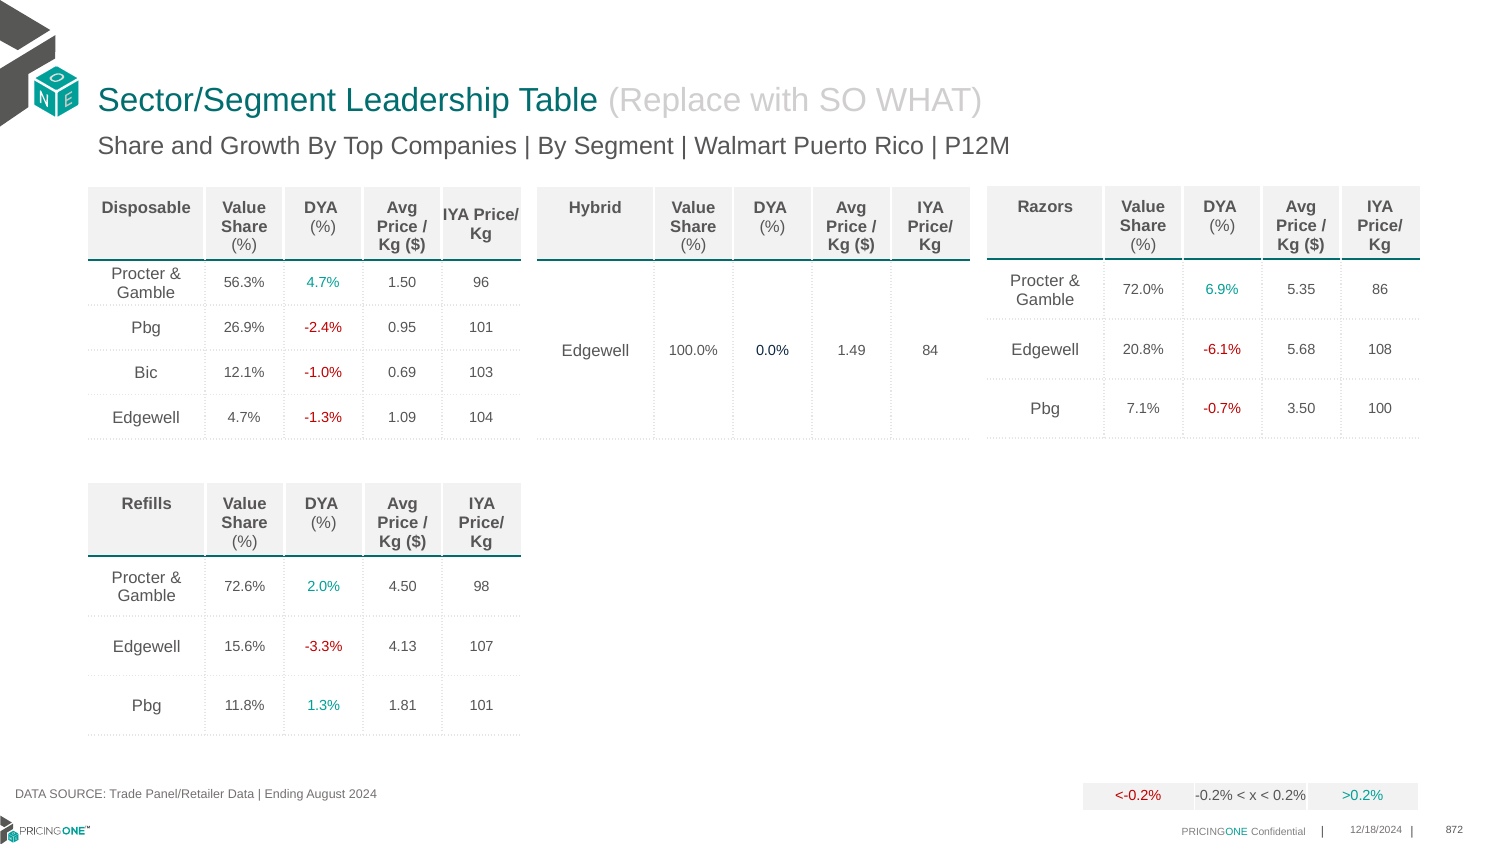

# Sector/Segment Leadership Table (Replace with SO WHAT)
Share and Growth By Top Companies | By Segment | Walmart Puerto Rico | P12M
| Razors | Value Share (%) | DYA (%) | Avg Price /Kg ($) | IYA Price/Kg |
| --- | --- | --- | --- | --- |
| Procter & Gamble | 72.0% | 6.9% | 5.35 | 86 |
| Edgewell | 20.8% | -6.1% | 5.68 | 108 |
| Pbg | 7.1% | -0.7% | 3.50 | 100 |
| Disposable | Value Share (%) | DYA (%) | Avg Price /Kg ($) | IYA Price/ Kg |
| --- | --- | --- | --- | --- |
| Procter & Gamble | 56.3% | 4.7% | 1.50 | 96 |
| Pbg | 26.9% | -2.4% | 0.95 | 101 |
| Bic | 12.1% | -1.0% | 0.69 | 103 |
| Edgewell | 4.7% | -1.3% | 1.09 | 104 |
| Hybrid | Value Share (%) | DYA (%) | Avg Price /Kg ($) | IYA Price/Kg |
| --- | --- | --- | --- | --- |
| Edgewell | 100.0% | 0.0% | 1.49 | 84 |
| Refills | Value Share (%) | DYA (%) | Avg Price /Kg ($) | IYA Price/Kg |
| --- | --- | --- | --- | --- |
| Procter & Gamble | 72.6% | 2.0% | 4.50 | 98 |
| Edgewell | 15.6% | -3.3% | 4.13 | 107 |
| Pbg | 11.8% | 1.3% | 1.81 | 101 |
DATA SOURCE: Trade Panel/Retailer Data | Ending August 2024
| <-0.2% | -0.2% < x < 0.2% | >0.2% |
| --- | --- | --- |

12/18/2024
872